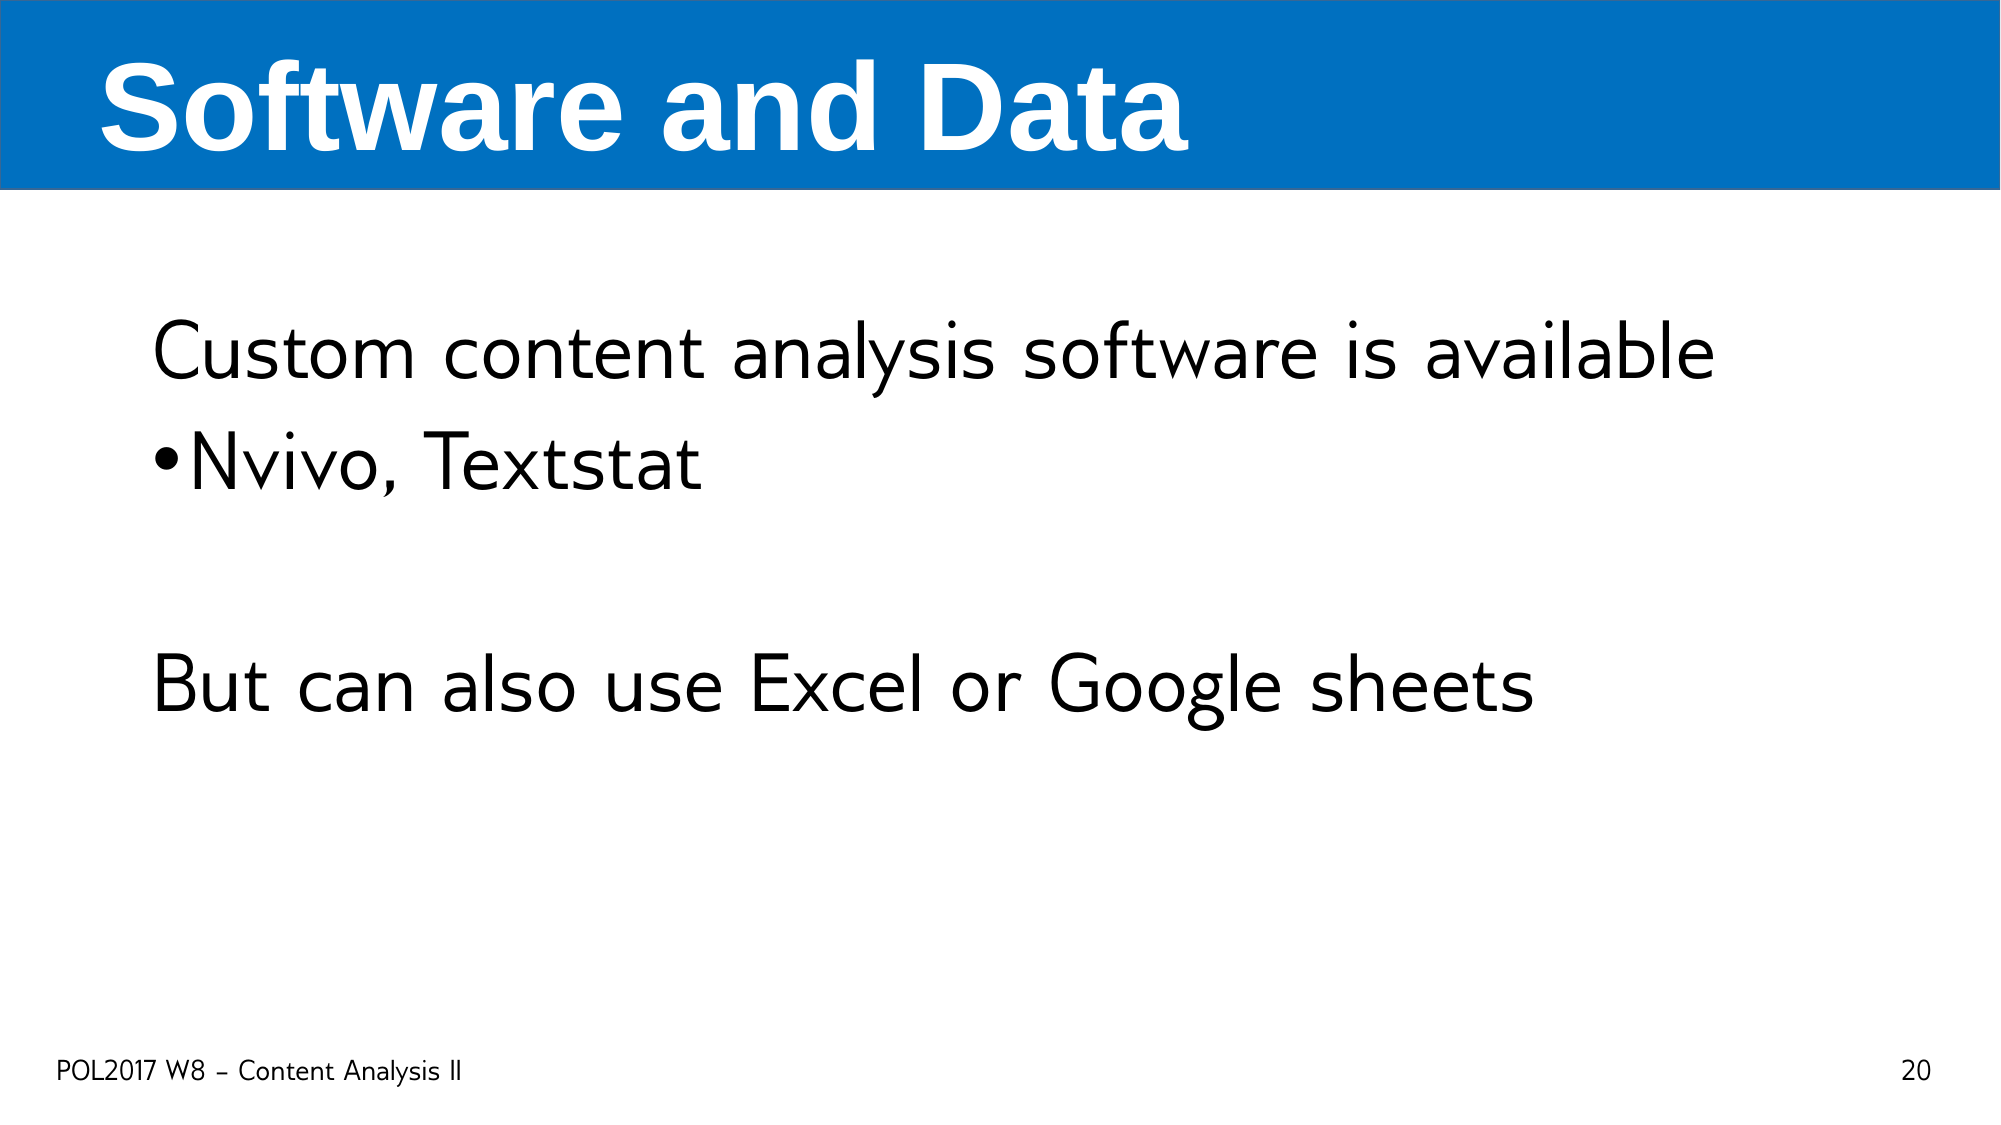

# Software and Data
Custom content analysis software is available
Nvivo, Textstat

But can also use Excel or Google sheets

POL2017 W8 – Content Analysis II
20